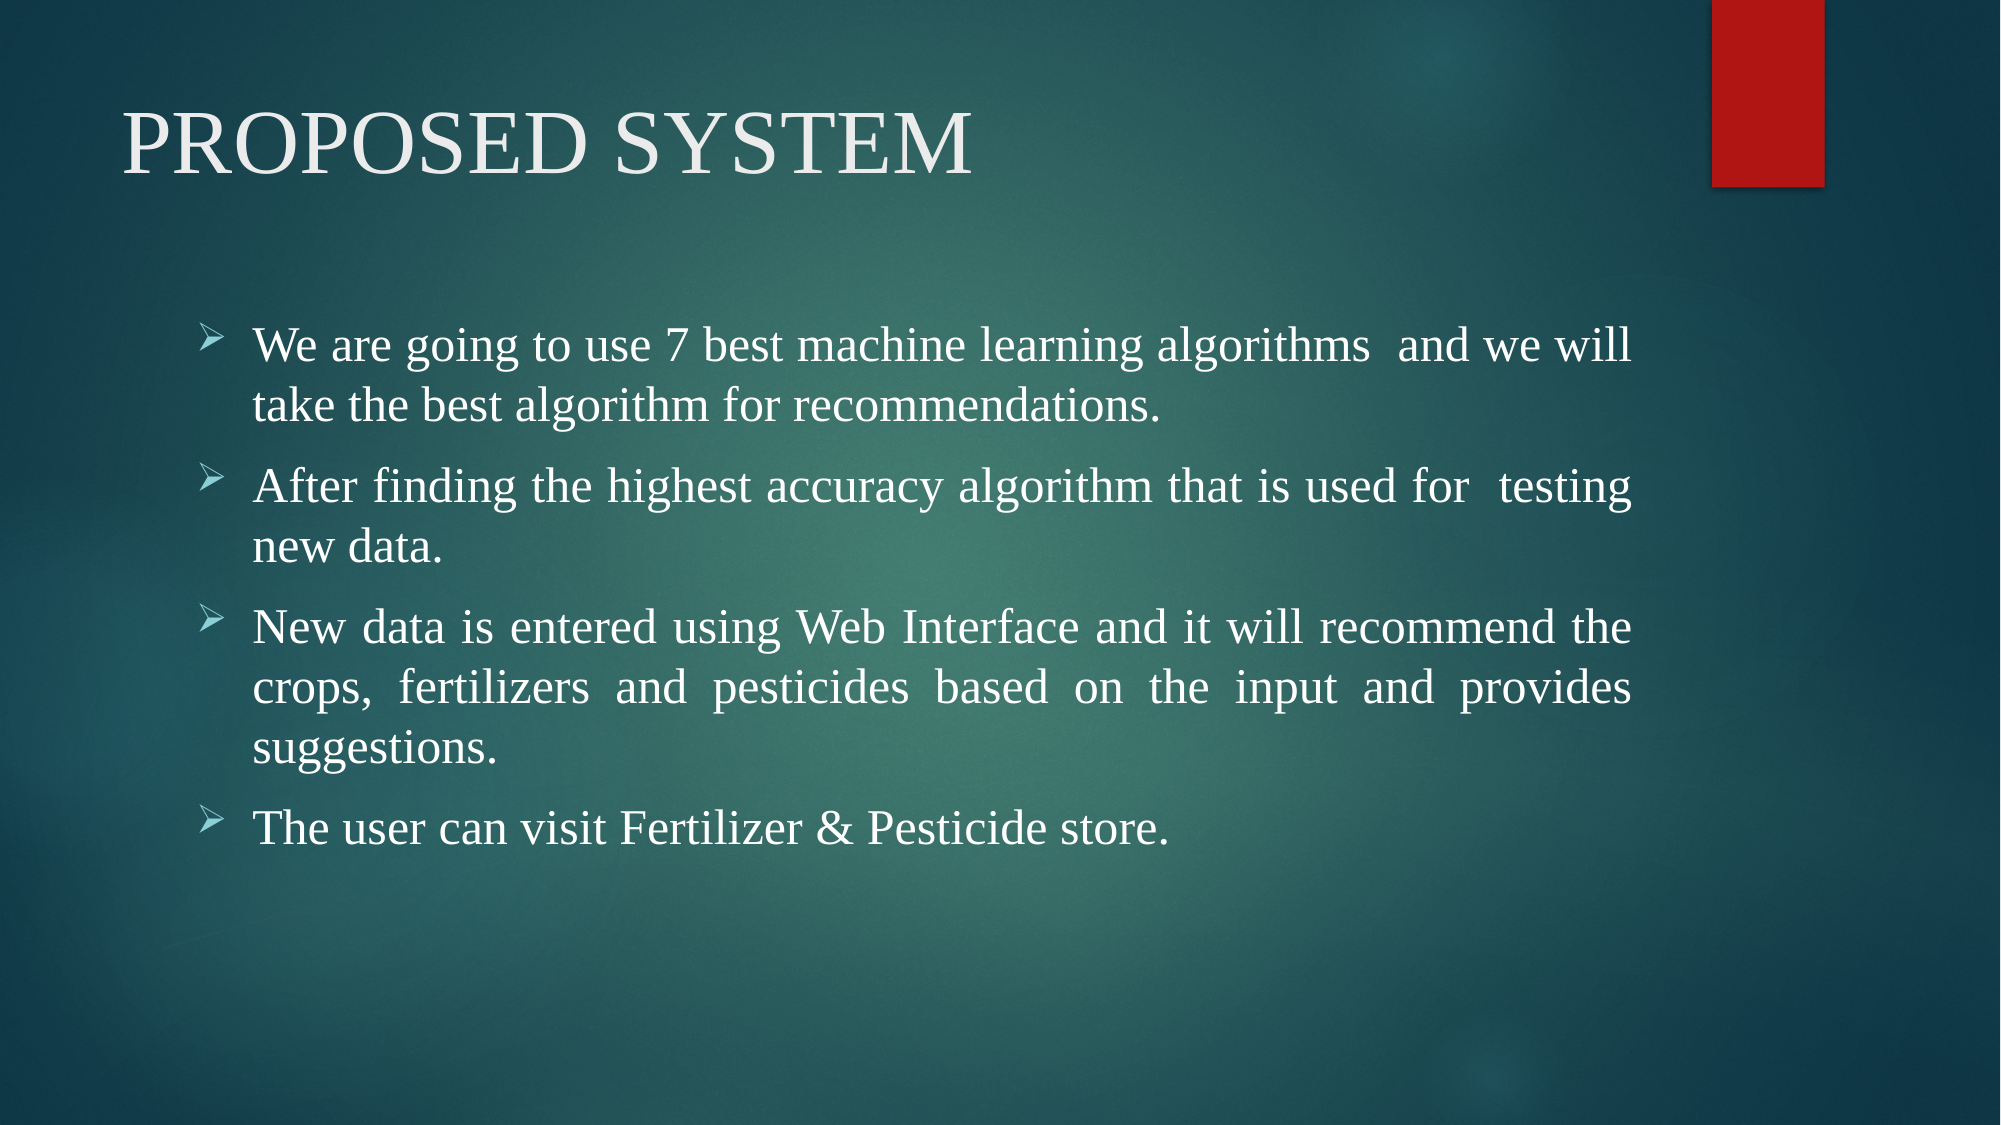

# PROPOSED SYSTEM
We are going to use 7 best machine learning algorithms  and we will take the best algorithm for recommendations.
After finding the highest accuracy algorithm that is used for  testing new data.
New data is entered using Web Interface and it will recommend the crops, fertilizers and pesticides based on the input and provides suggestions.
The user can visit Fertilizer & Pesticide store.